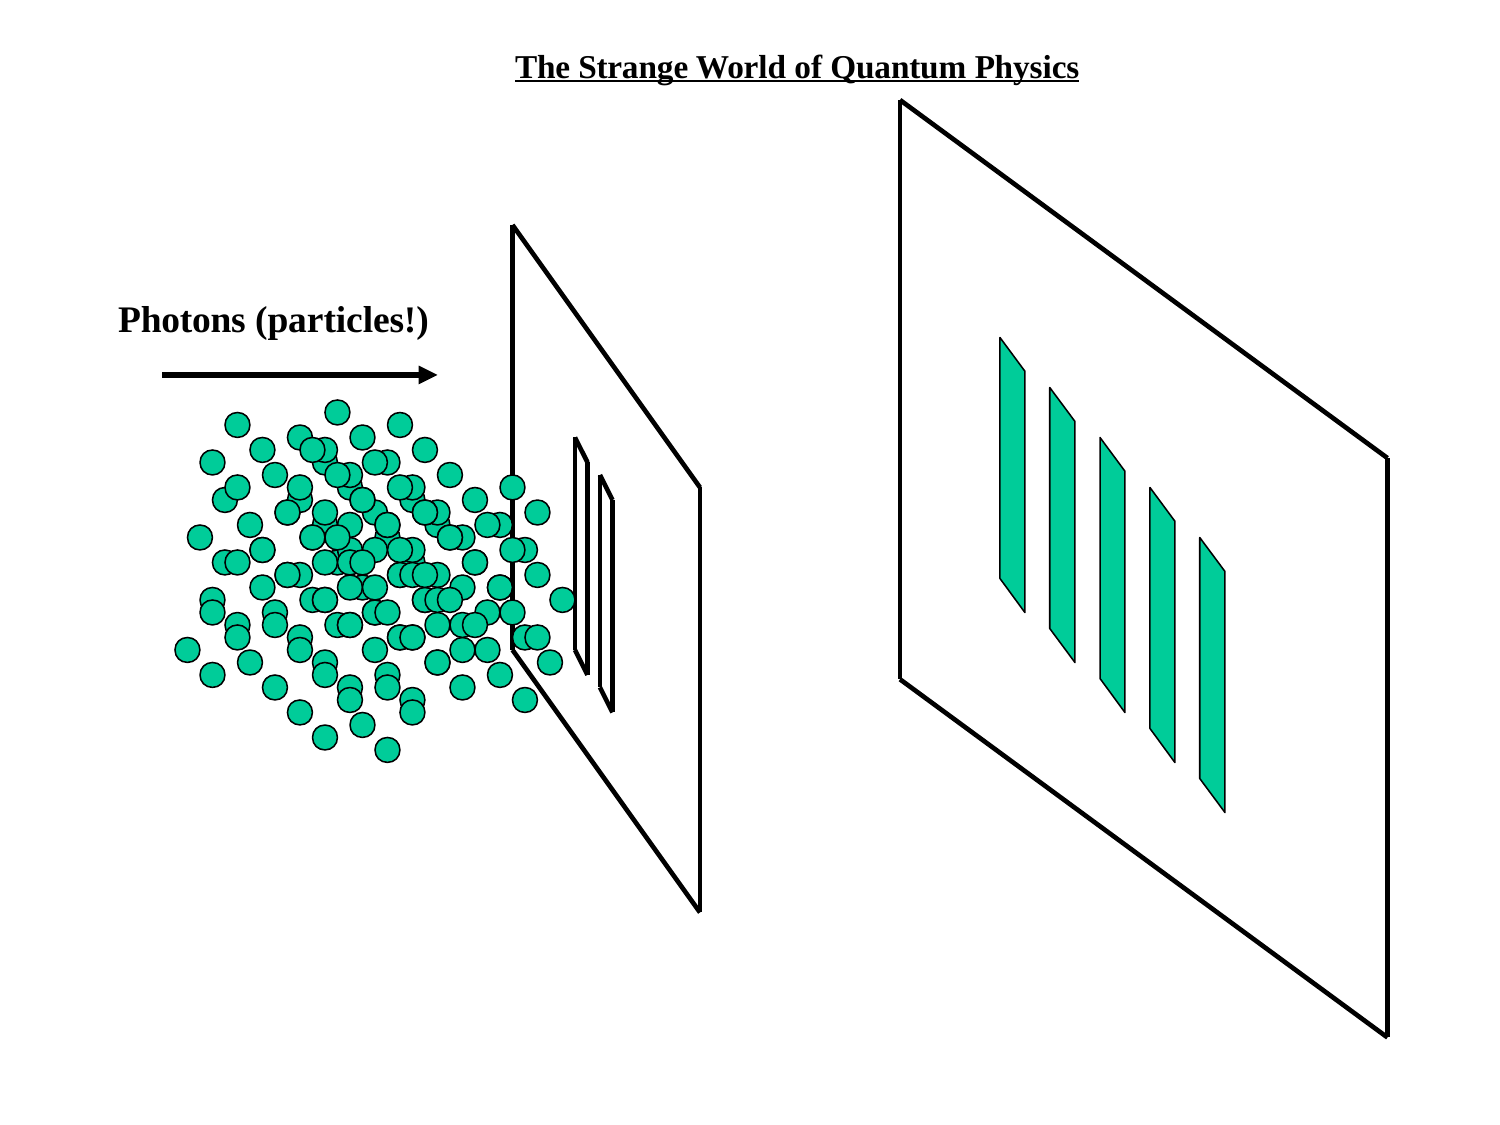

The Strange World of Quantum Physics

Photons (particles!)